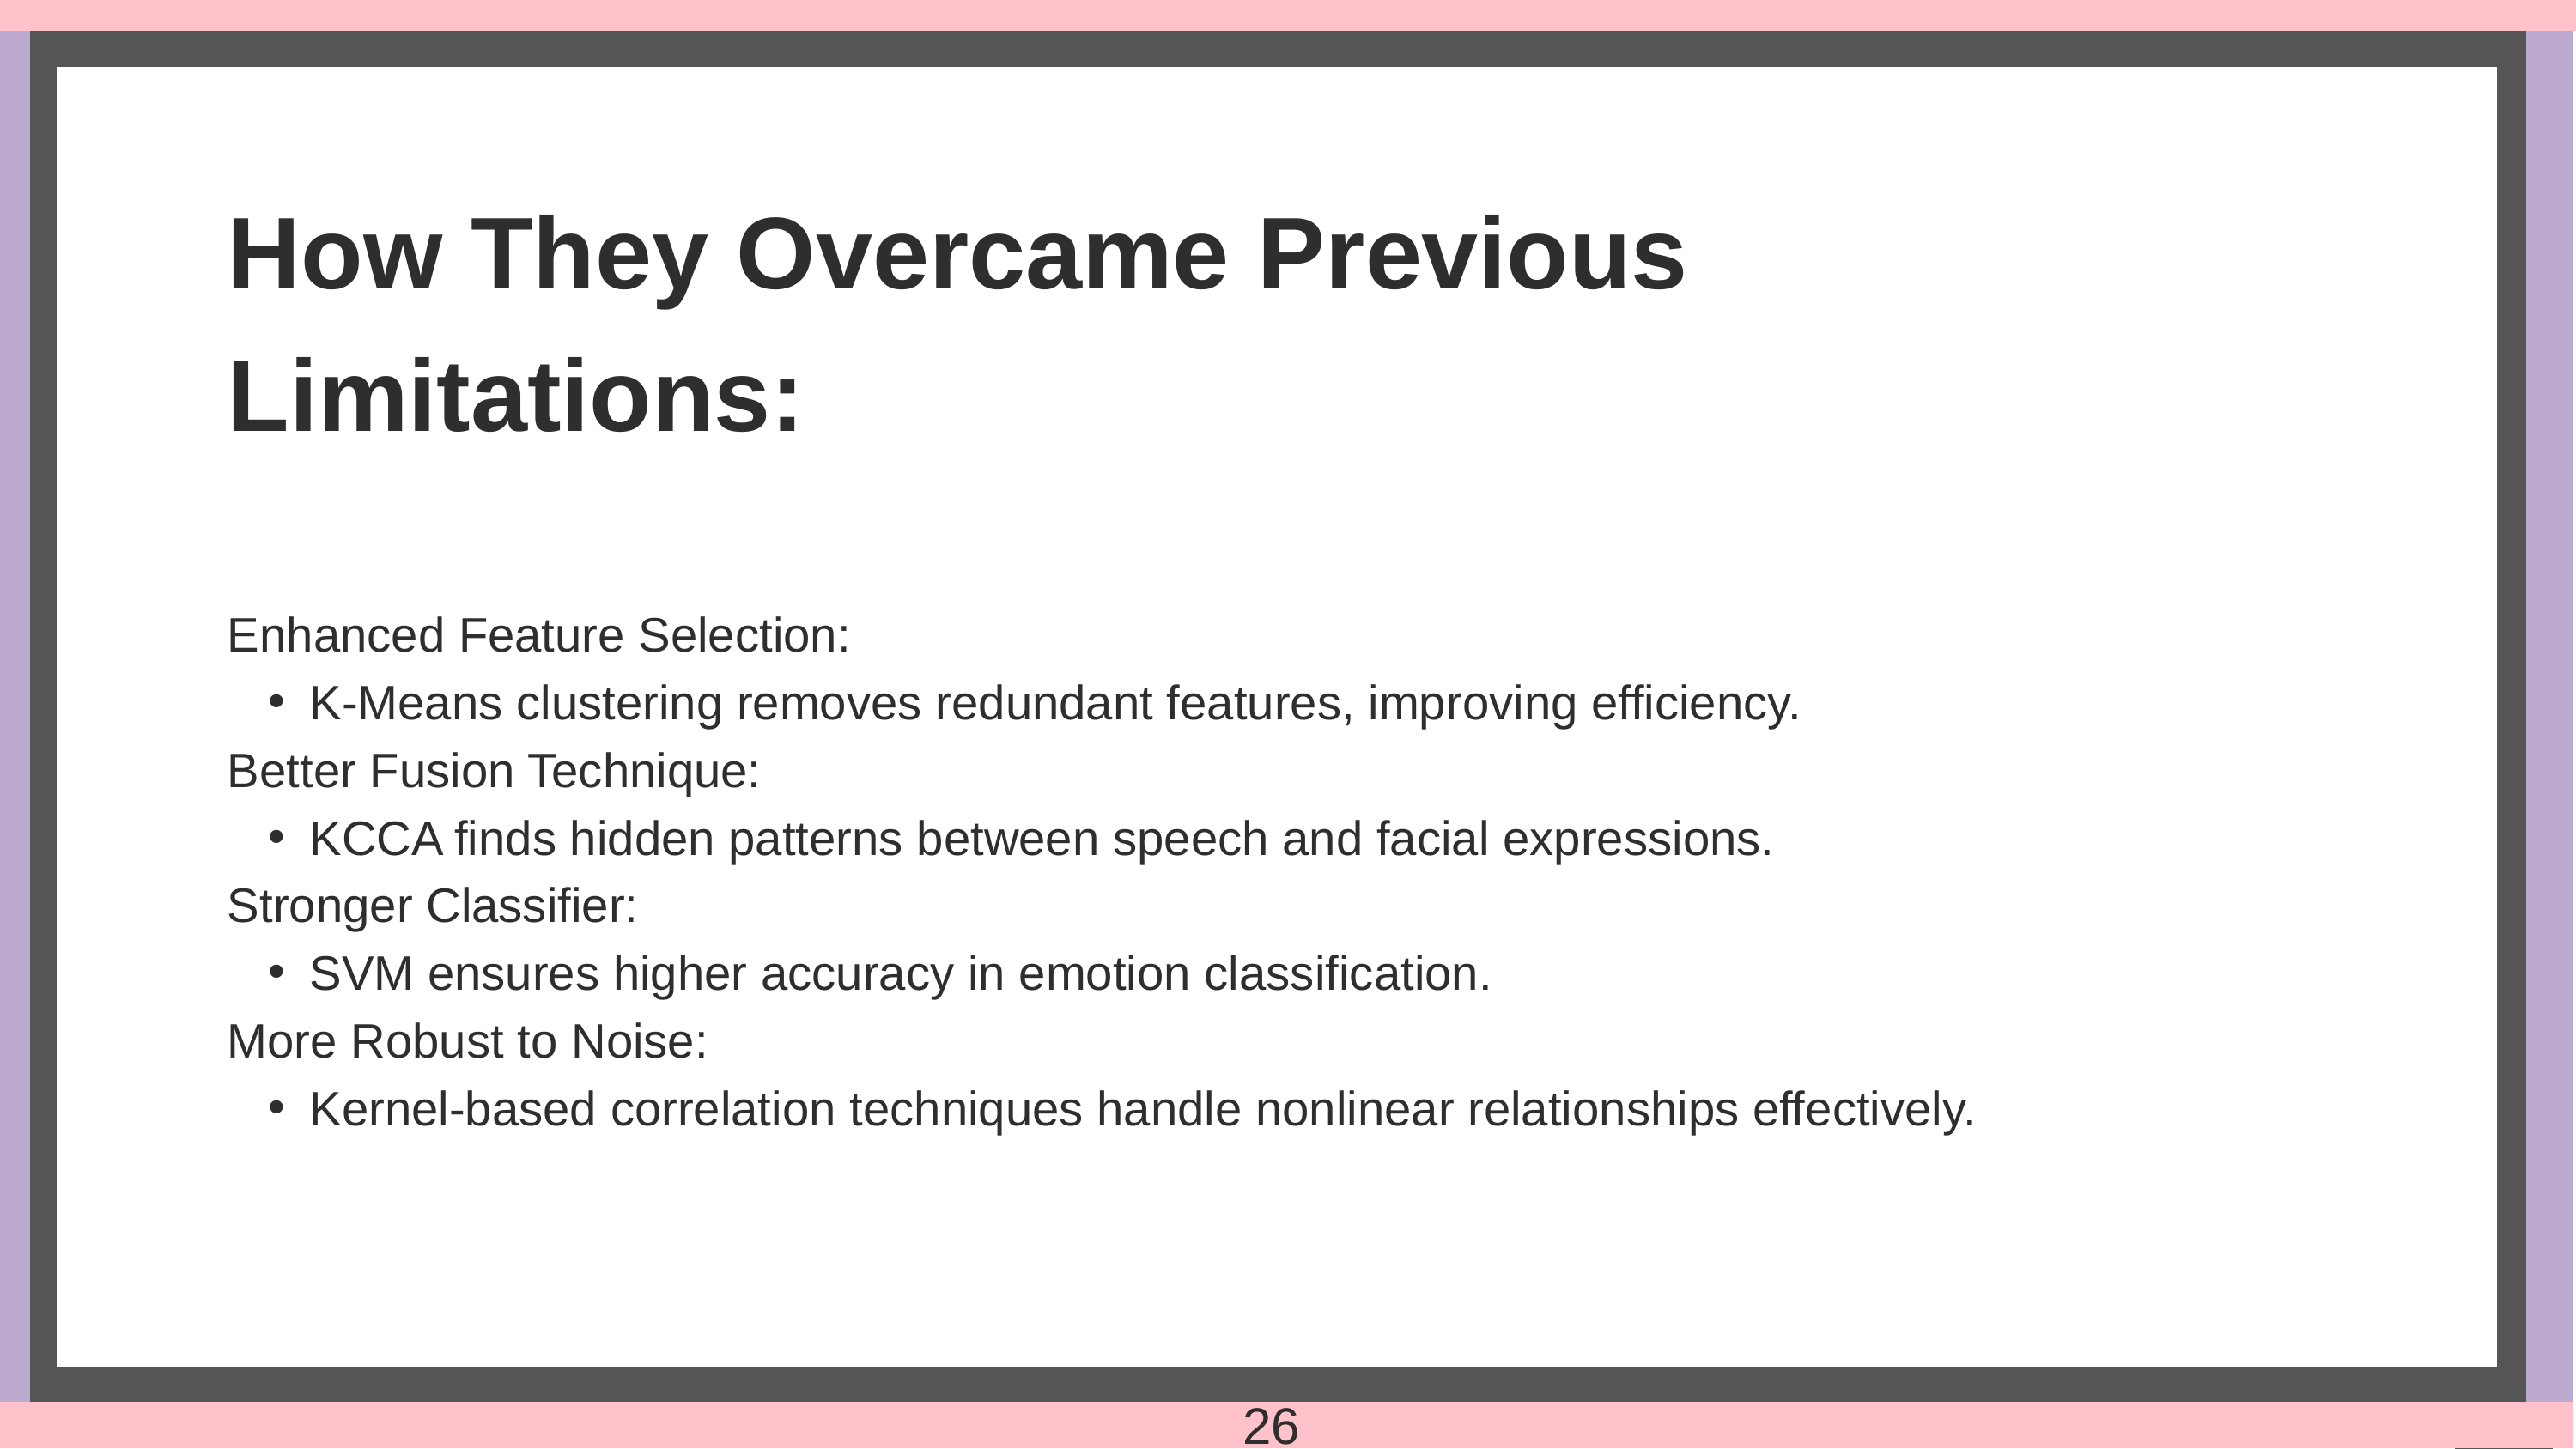

How They Overcame Previous Limitations:

Enhanced Feature Selection:
K-Means clustering removes redundant features, improving efficiency.
Better Fusion Technique:
KCCA finds hidden patterns between speech and facial expressions.
Stronger Classifier:
SVM ensures higher accuracy in emotion classification.
More Robust to Noise:
Kernel-based correlation techniques handle nonlinear relationships effectively.

26